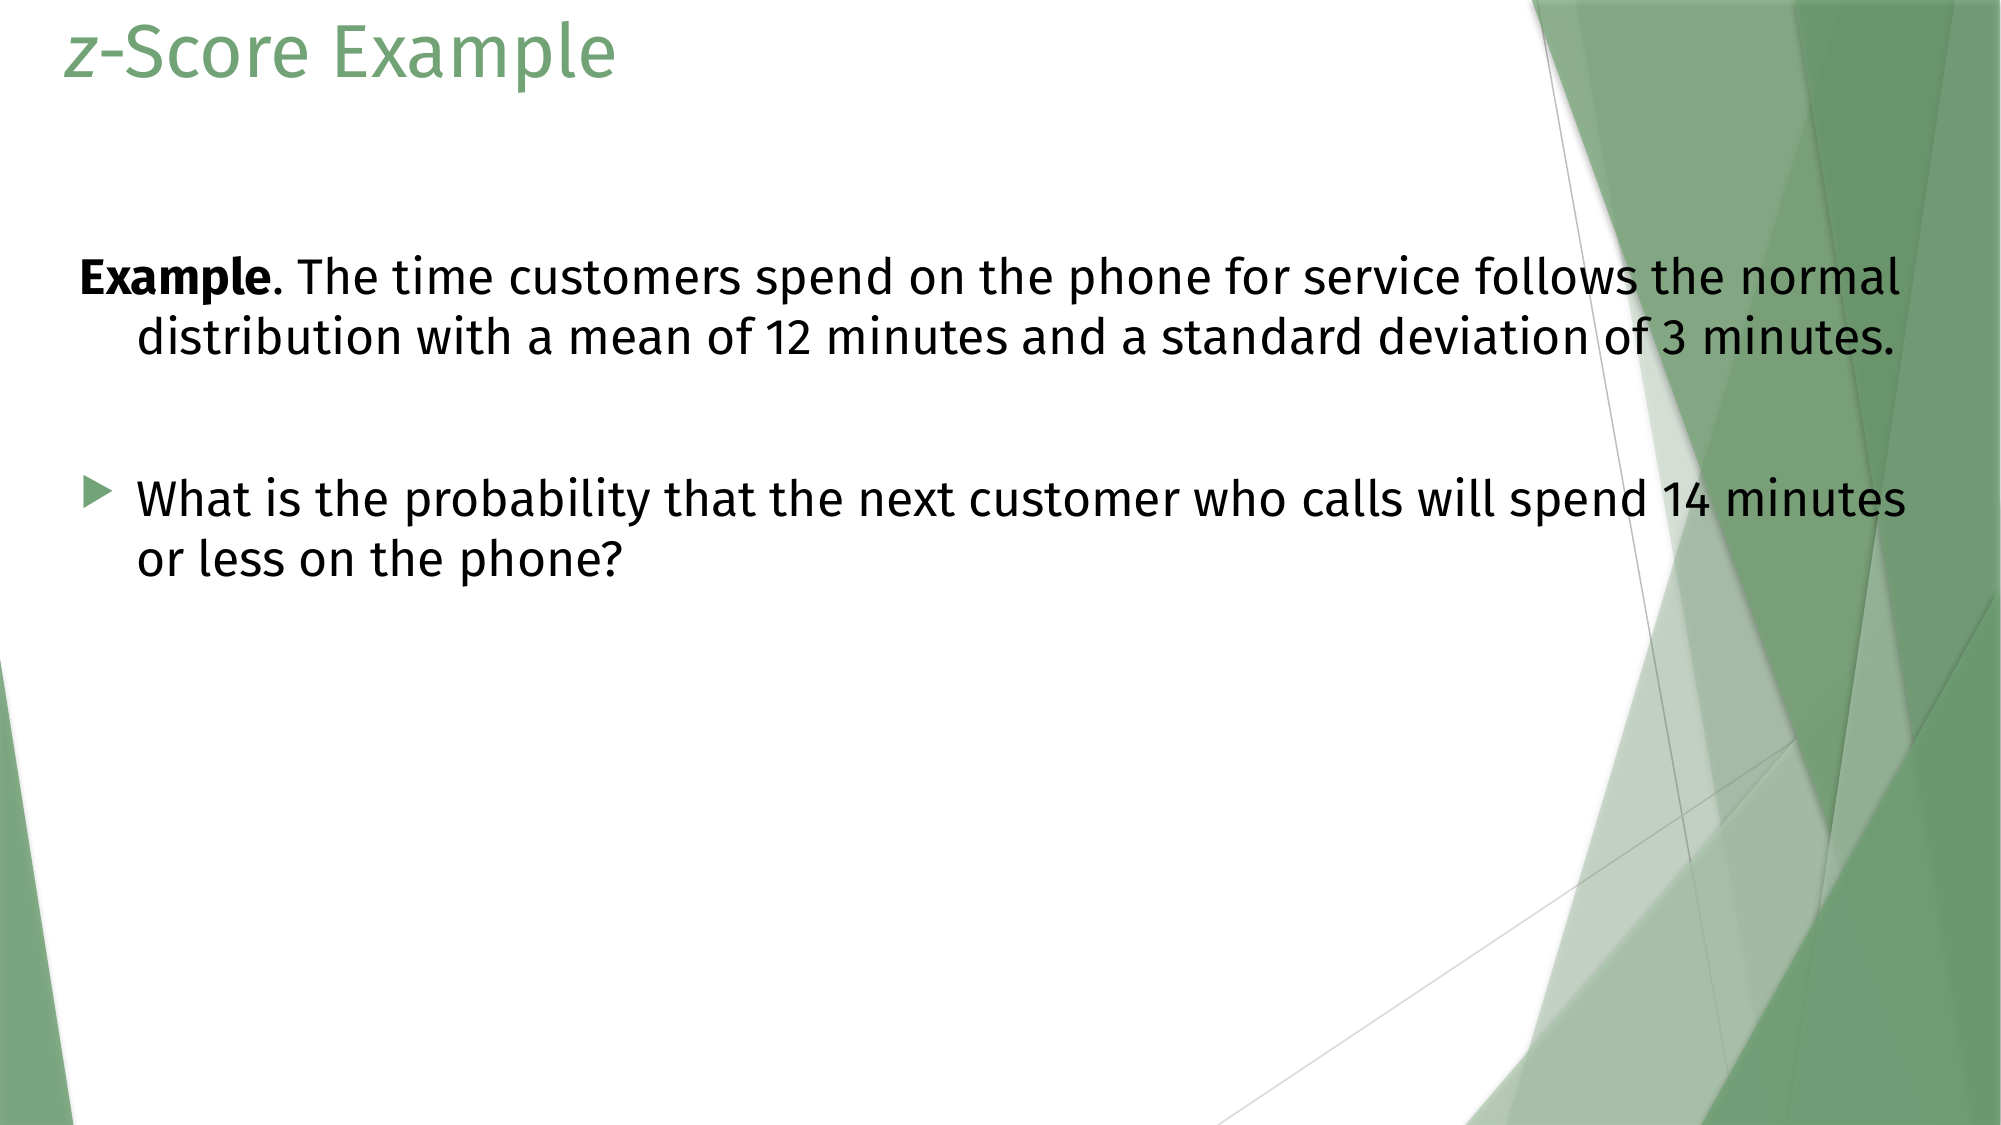

# z-Score Example
Example. The time customers spend on the phone for service follows the normal distribution with a mean of 12 minutes and a standard deviation of 3 minutes.

What is the probability that the next customer who calls will spend 14 minutes or less on the phone?